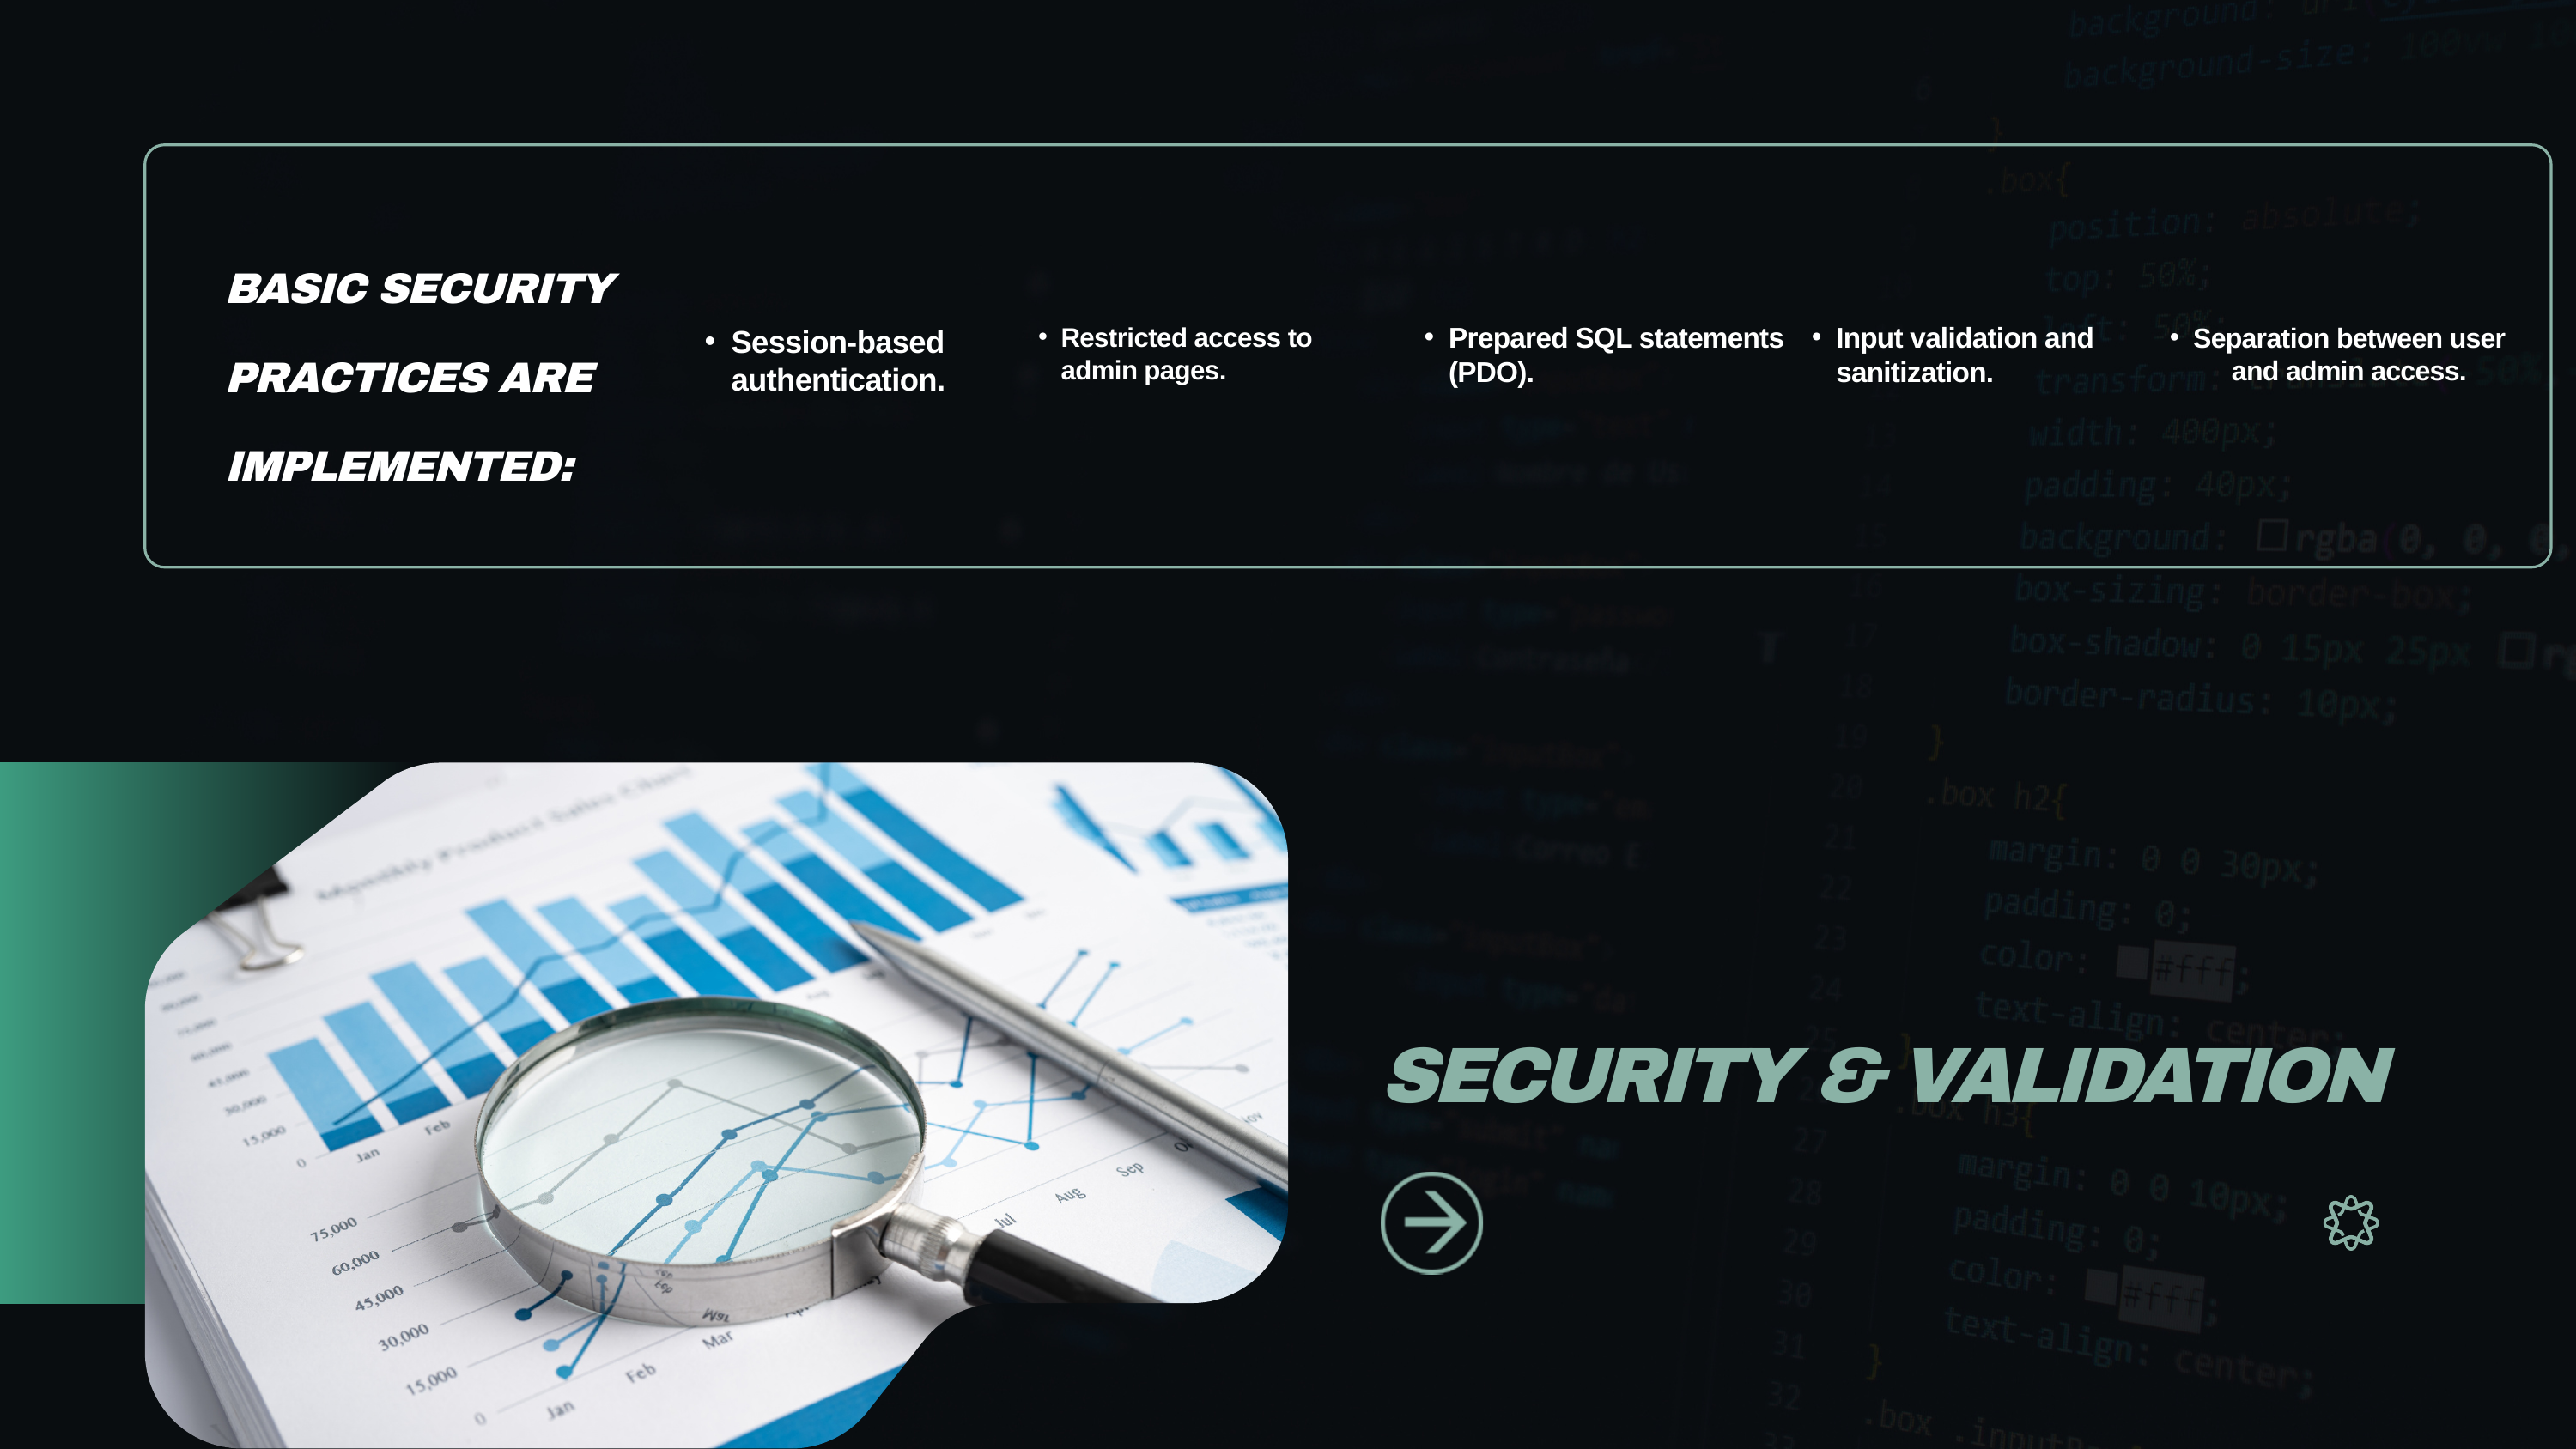

BASIC SECURITY PRACTICES ARE IMPLEMENTED:

Prepared SQL statements (PDO).

Input validation and sanitization.

Restricted access to admin pages.

Separation between user and admin access.

Session-based authentication.

SECURITY & VALIDATION